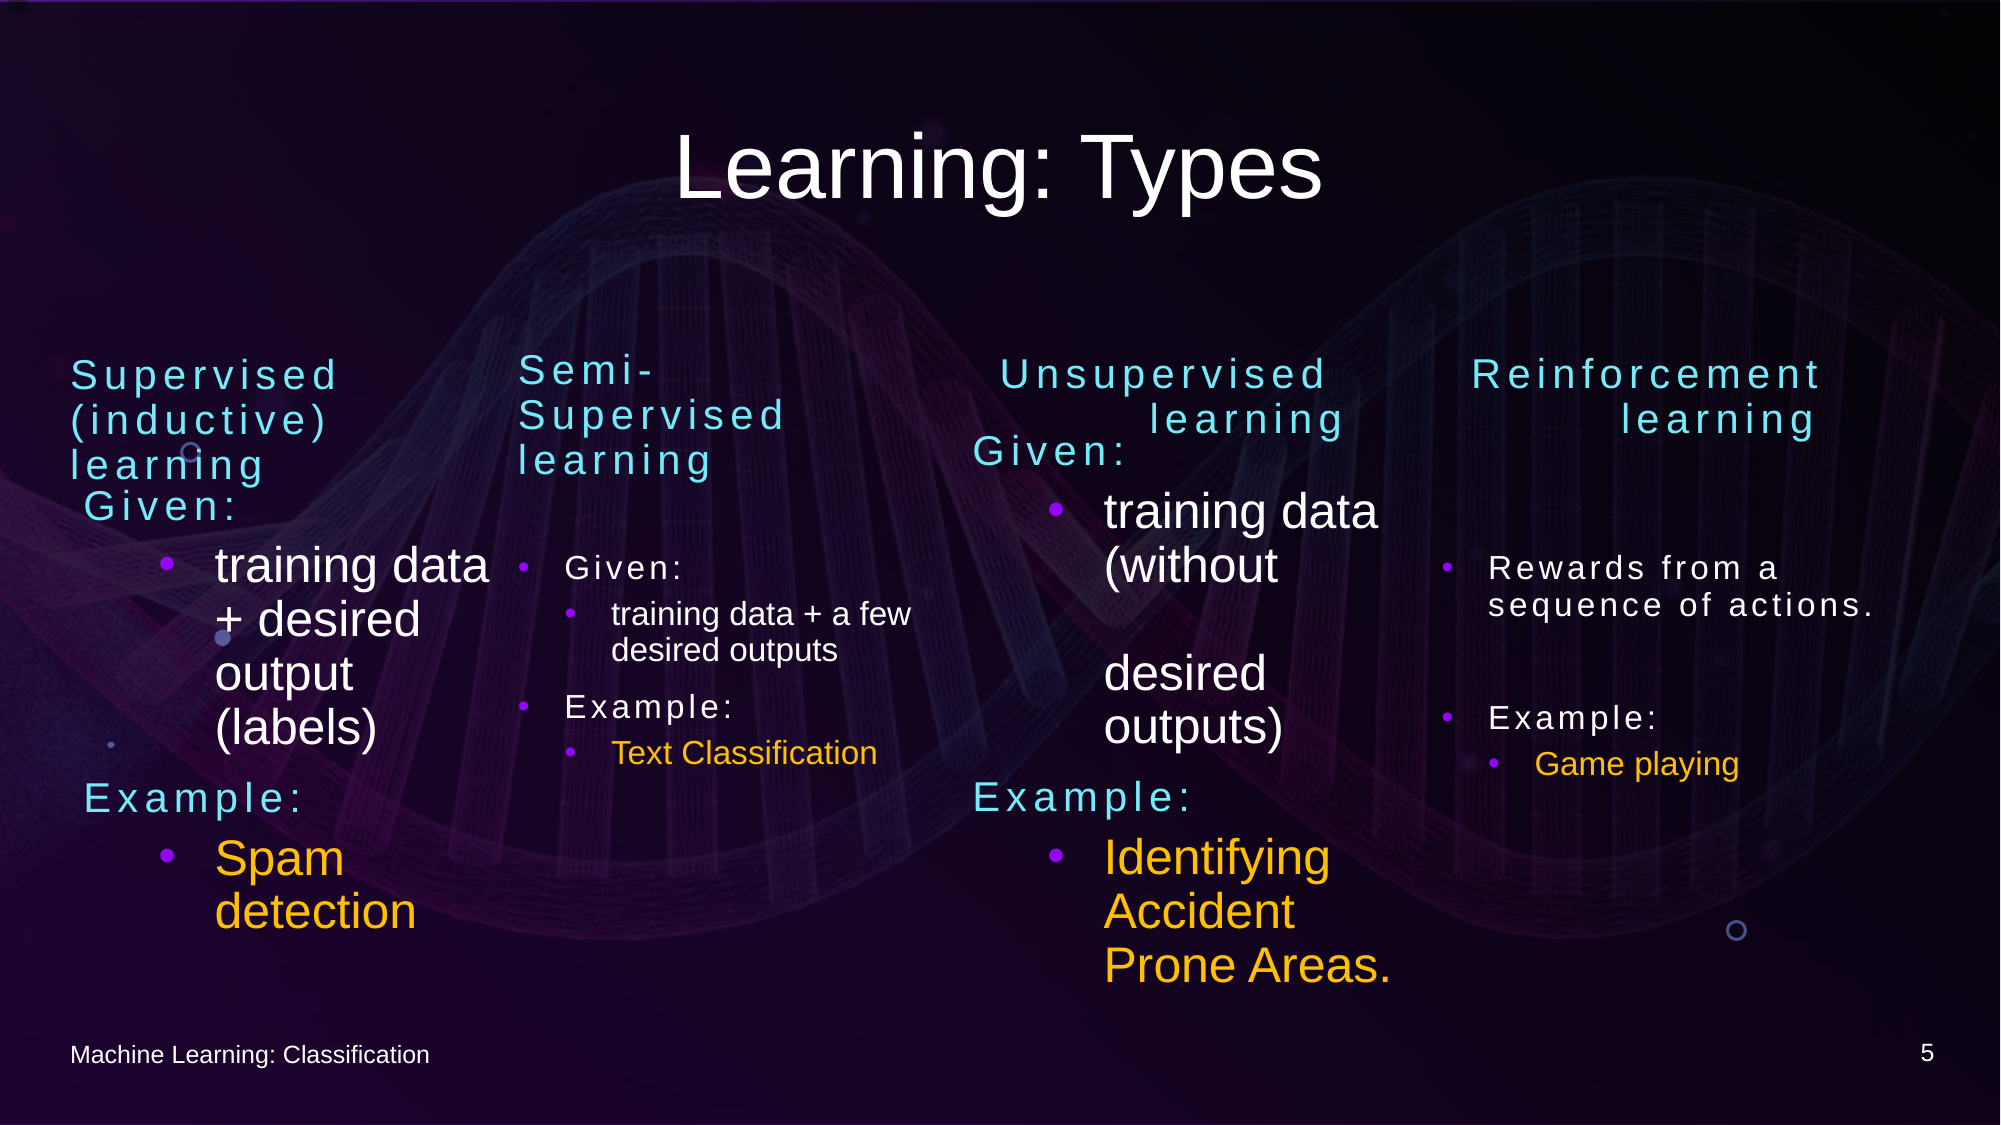

# Learning: Types
Unsupervised	learning
Reinforcement	learning
Semi-Supervised 	learning
Supervised (inductive) 	learning
Given:
training data (without 	desired outputs)
Example:
Identifying Accident Prone Areas.
Given:
training data + a few desired outputs
Example:
Text Classification

Rewards from a sequence of actions.

Example:
Game playing
Given:
training data + desired output (labels)
Example:
Spam detection
5
Machine Learning: Classification